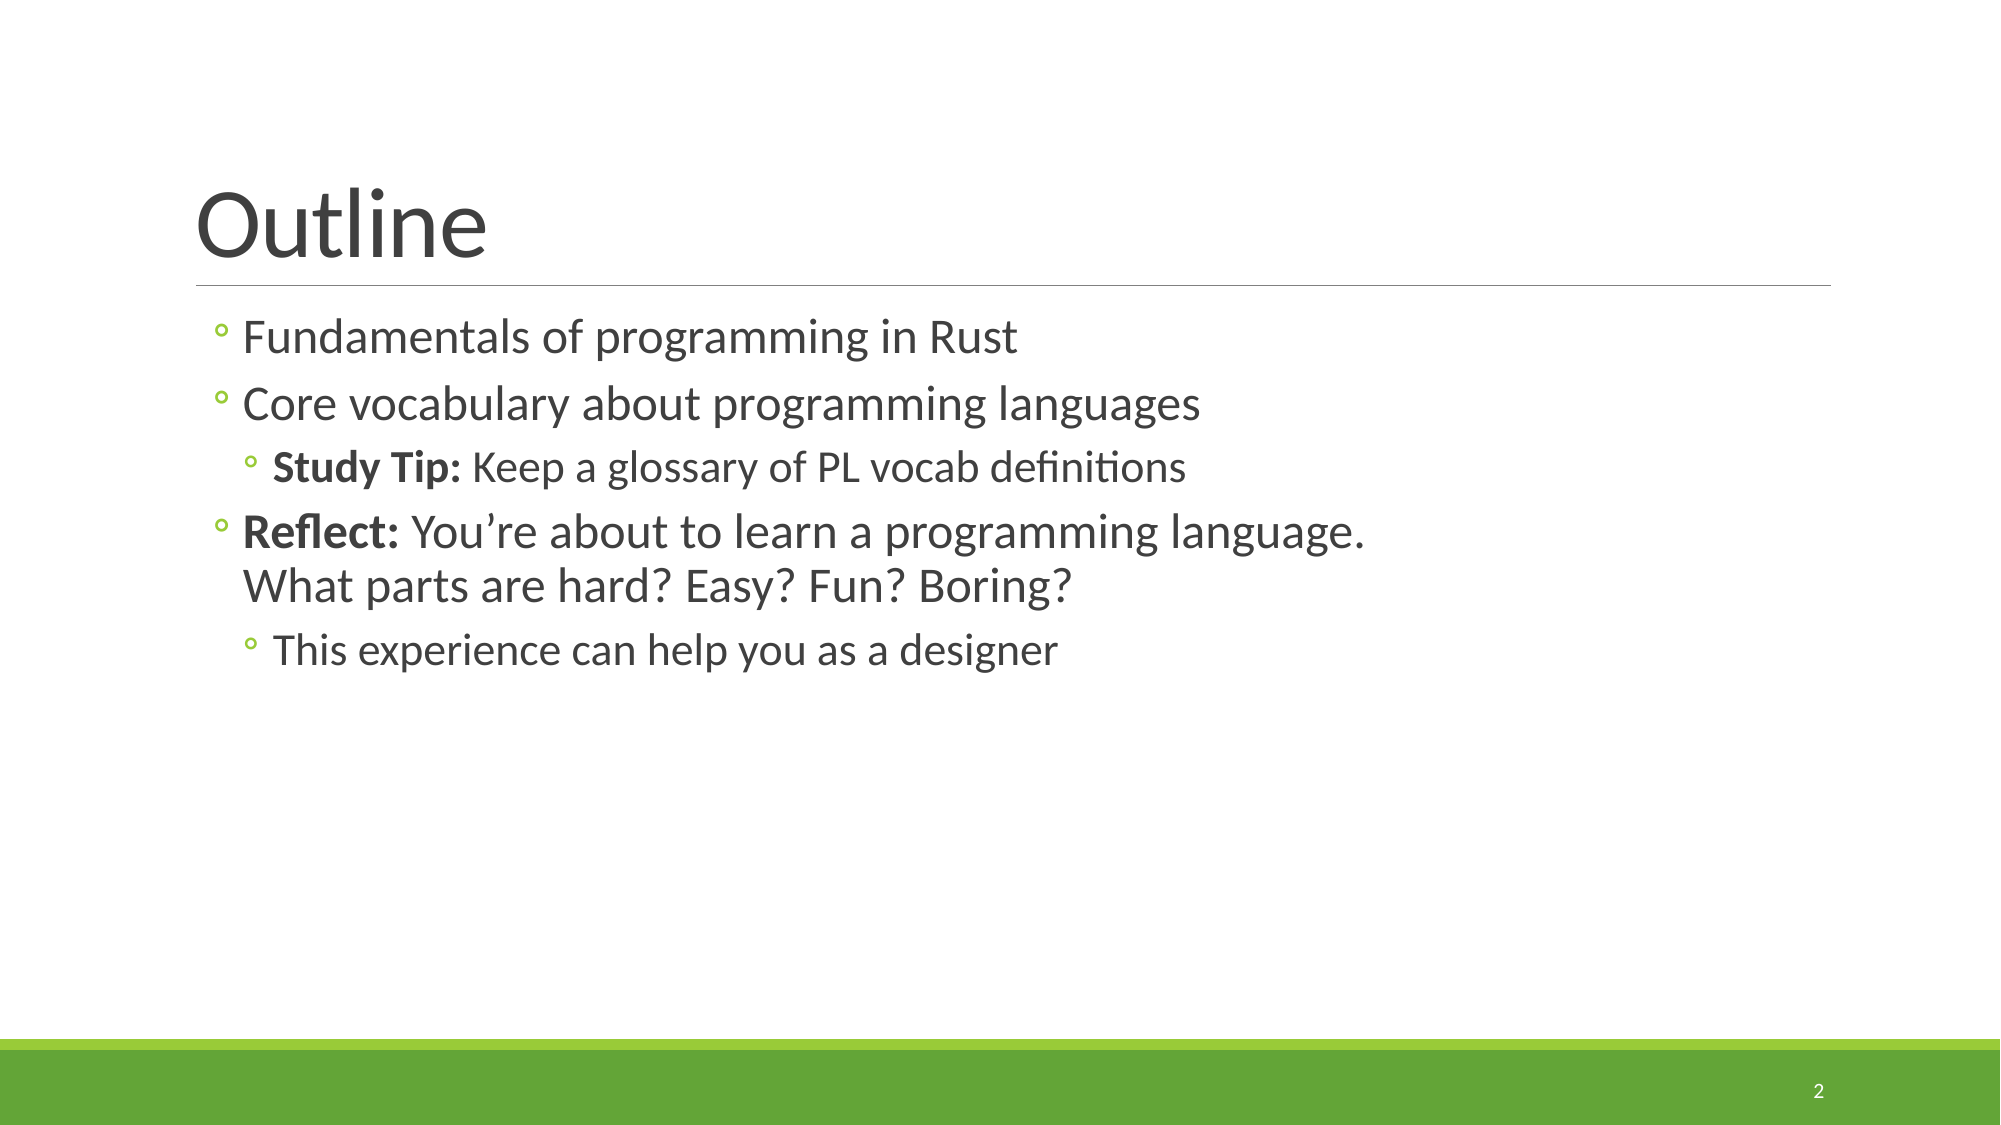

# Outline
Fundamentals of programming in Rust
Core vocabulary about programming languages
Study Tip: Keep a glossary of PL vocab definitions
Reflect: You’re about to learn a programming language.
What parts are hard? Easy? Fun? Boring?
This experience can help you as a designer
2